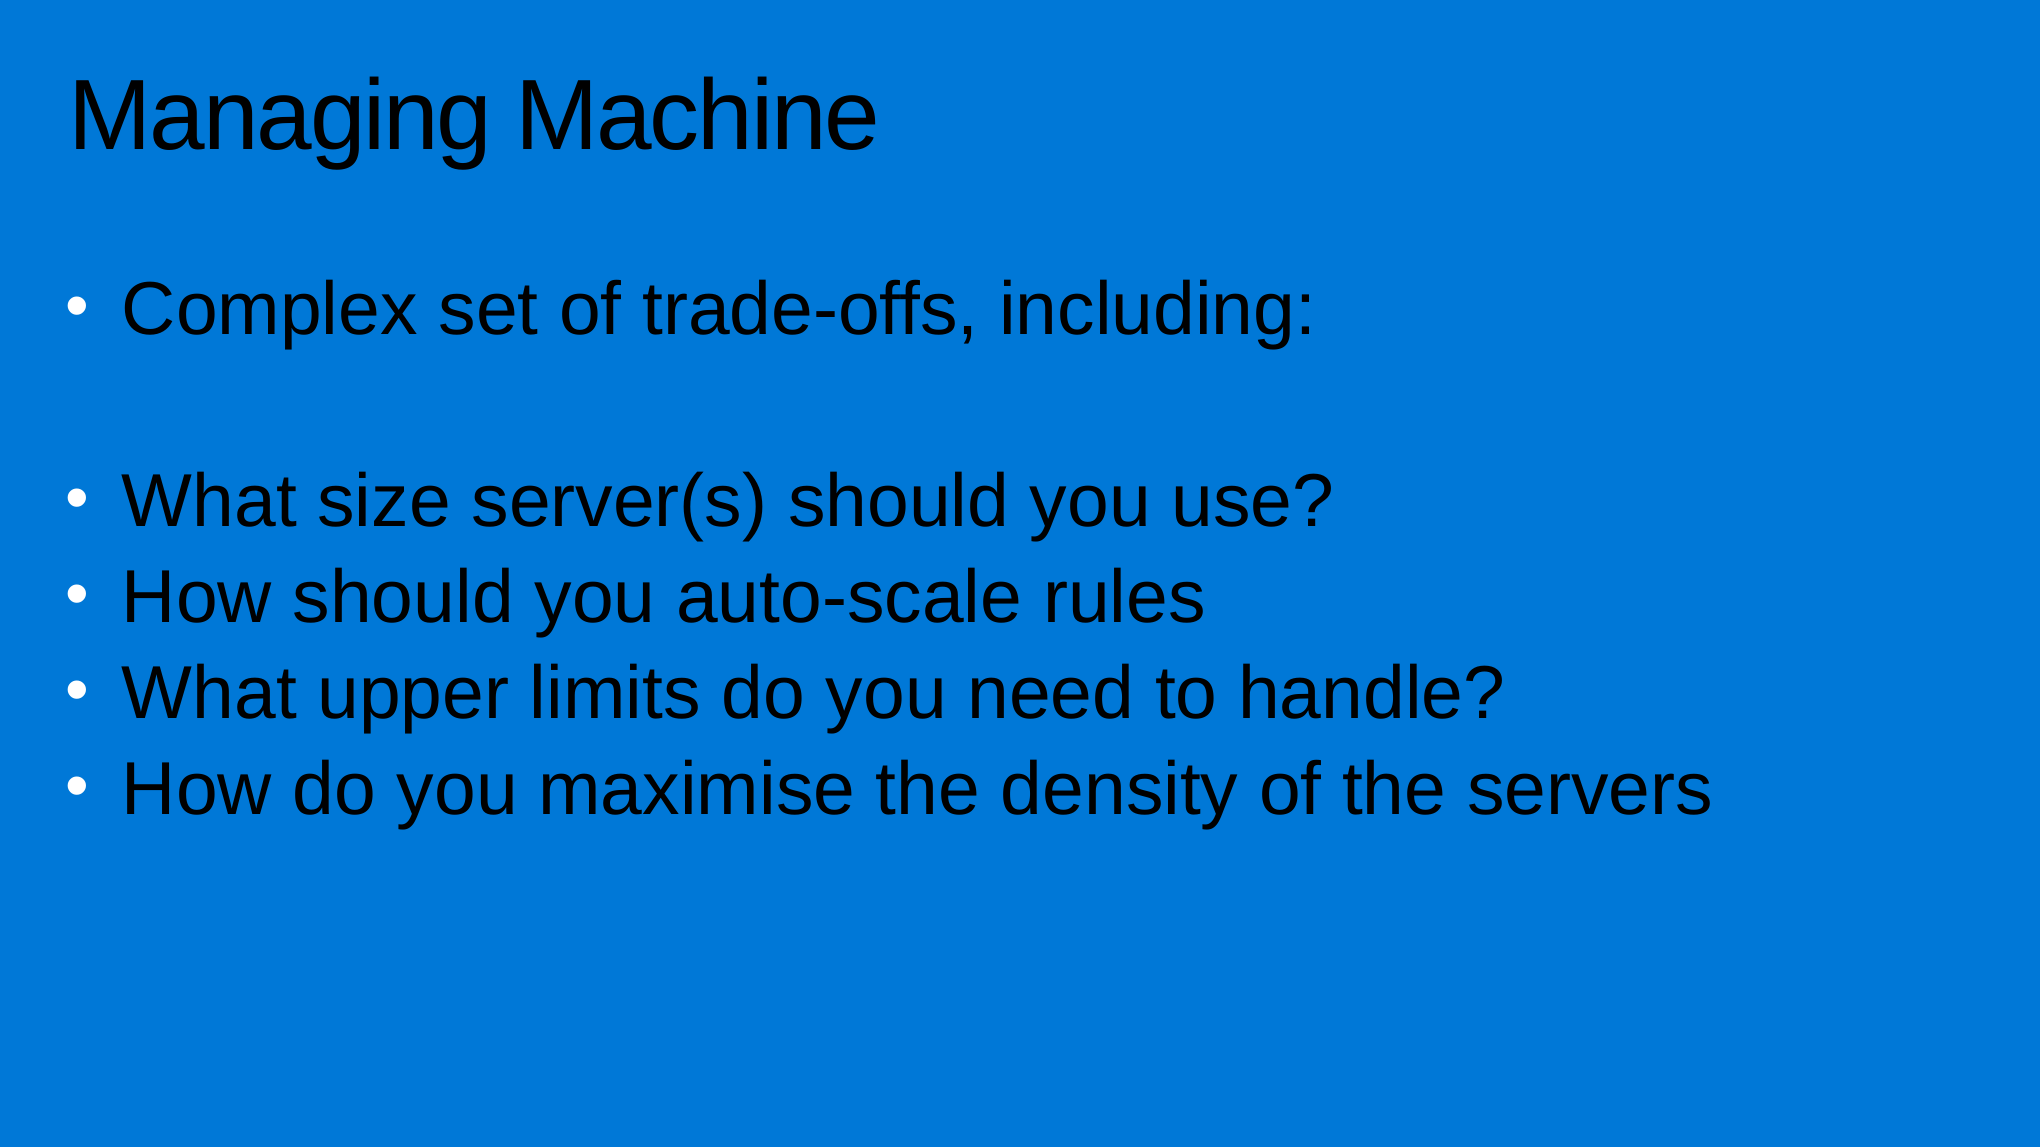

# Managing Machine
Complex set of trade-offs, including:

What size server(s) should you use?
How should you auto-scale rules
What upper limits do you need to handle?
How do you maximise the density of the servers